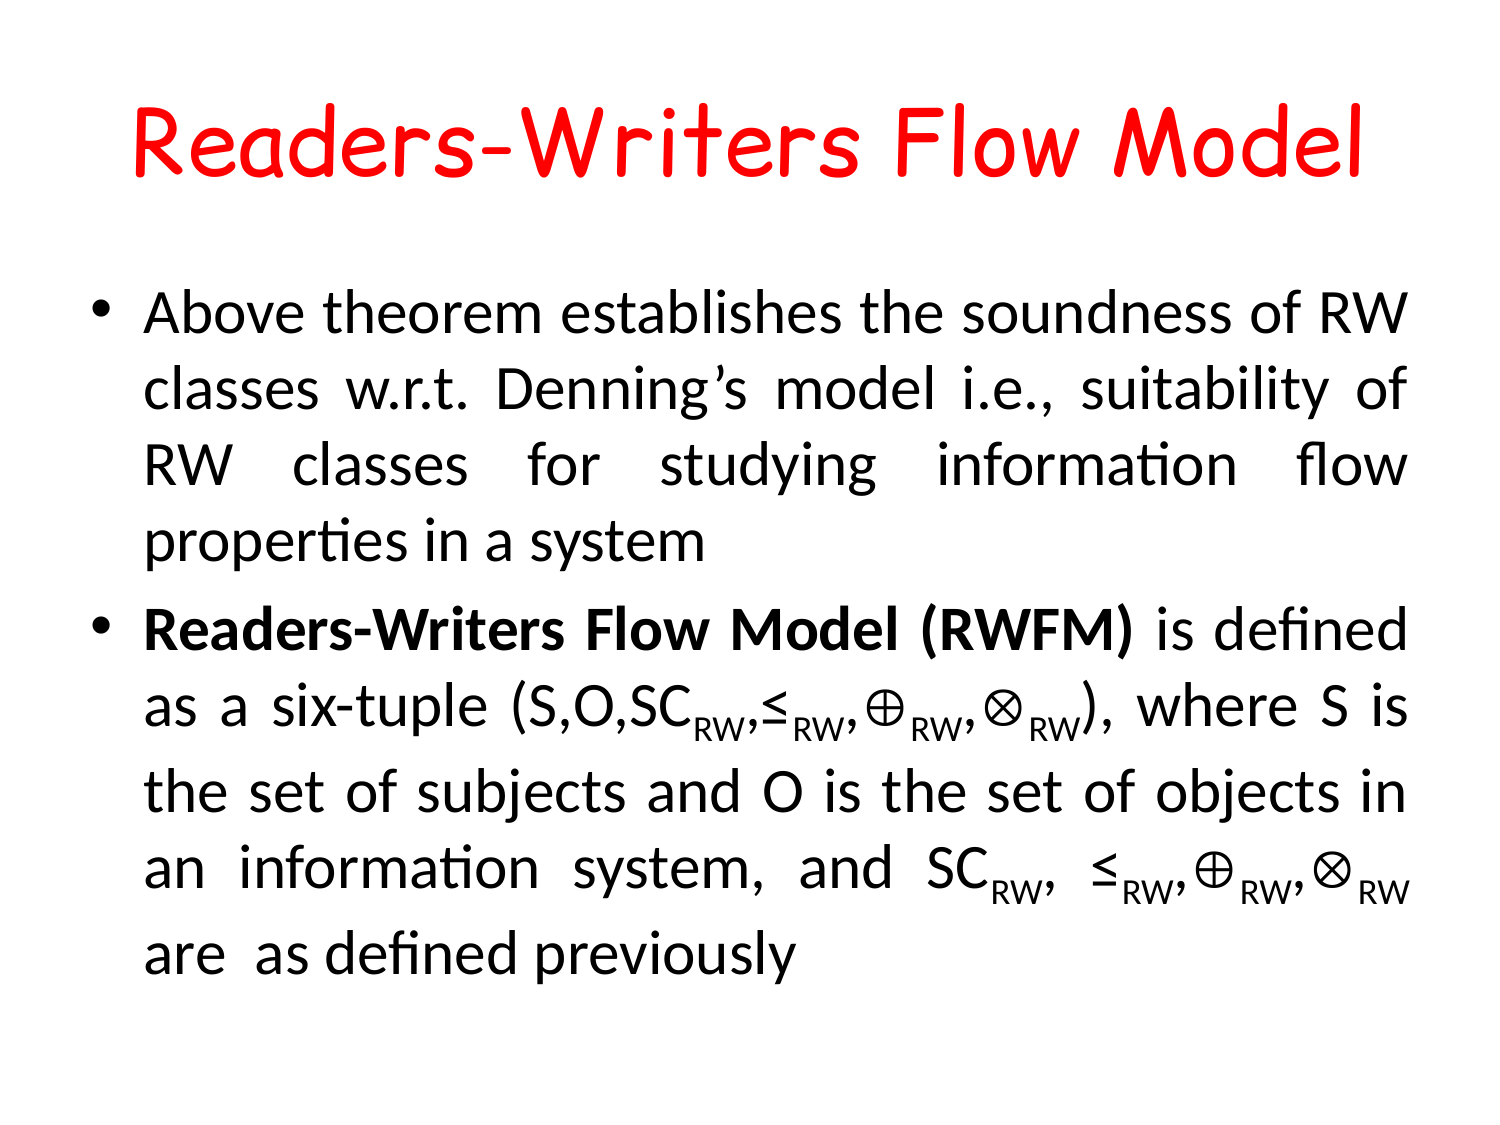

# Readers-Writers Flow Model
Above theorem establishes the soundness of RW classes w.r.t. Denning’s model i.e., suitability of RW classes for studying information flow properties in a system
Readers-Writers Flow Model (RWFM) is defined as a six-tuple (S,O,SCRW,≤RW,⊕RW,⊗RW), where S is the set of subjects and O is the set of objects in an information system, and SCRW, ≤RW,⊕RW,⊗RW are  as defined previously